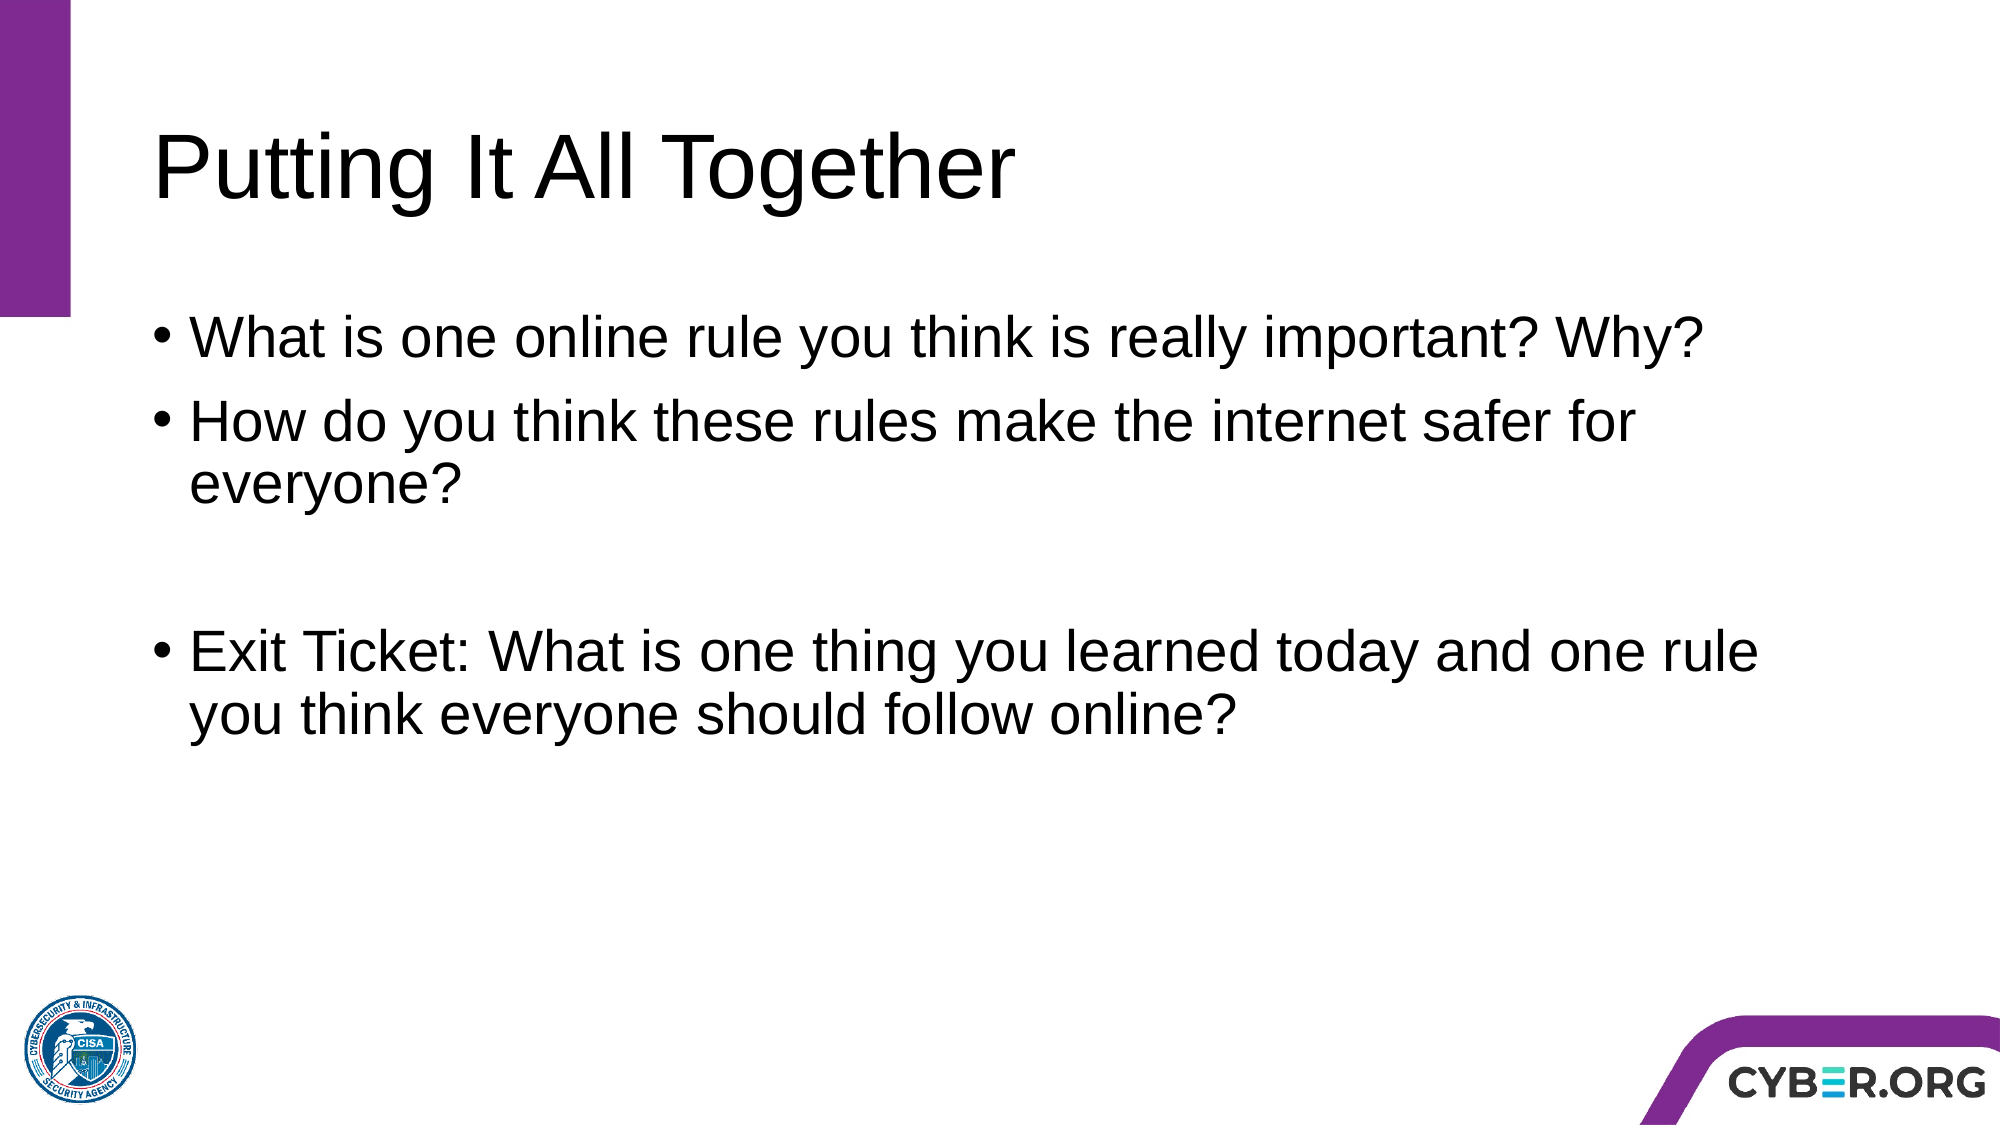

# Putting It All Together
What is one online rule you think is really important? Why?
How do you think these rules make the internet safer for everyone?

Exit Ticket: What is one thing you learned today and one rule you think everyone should follow online?